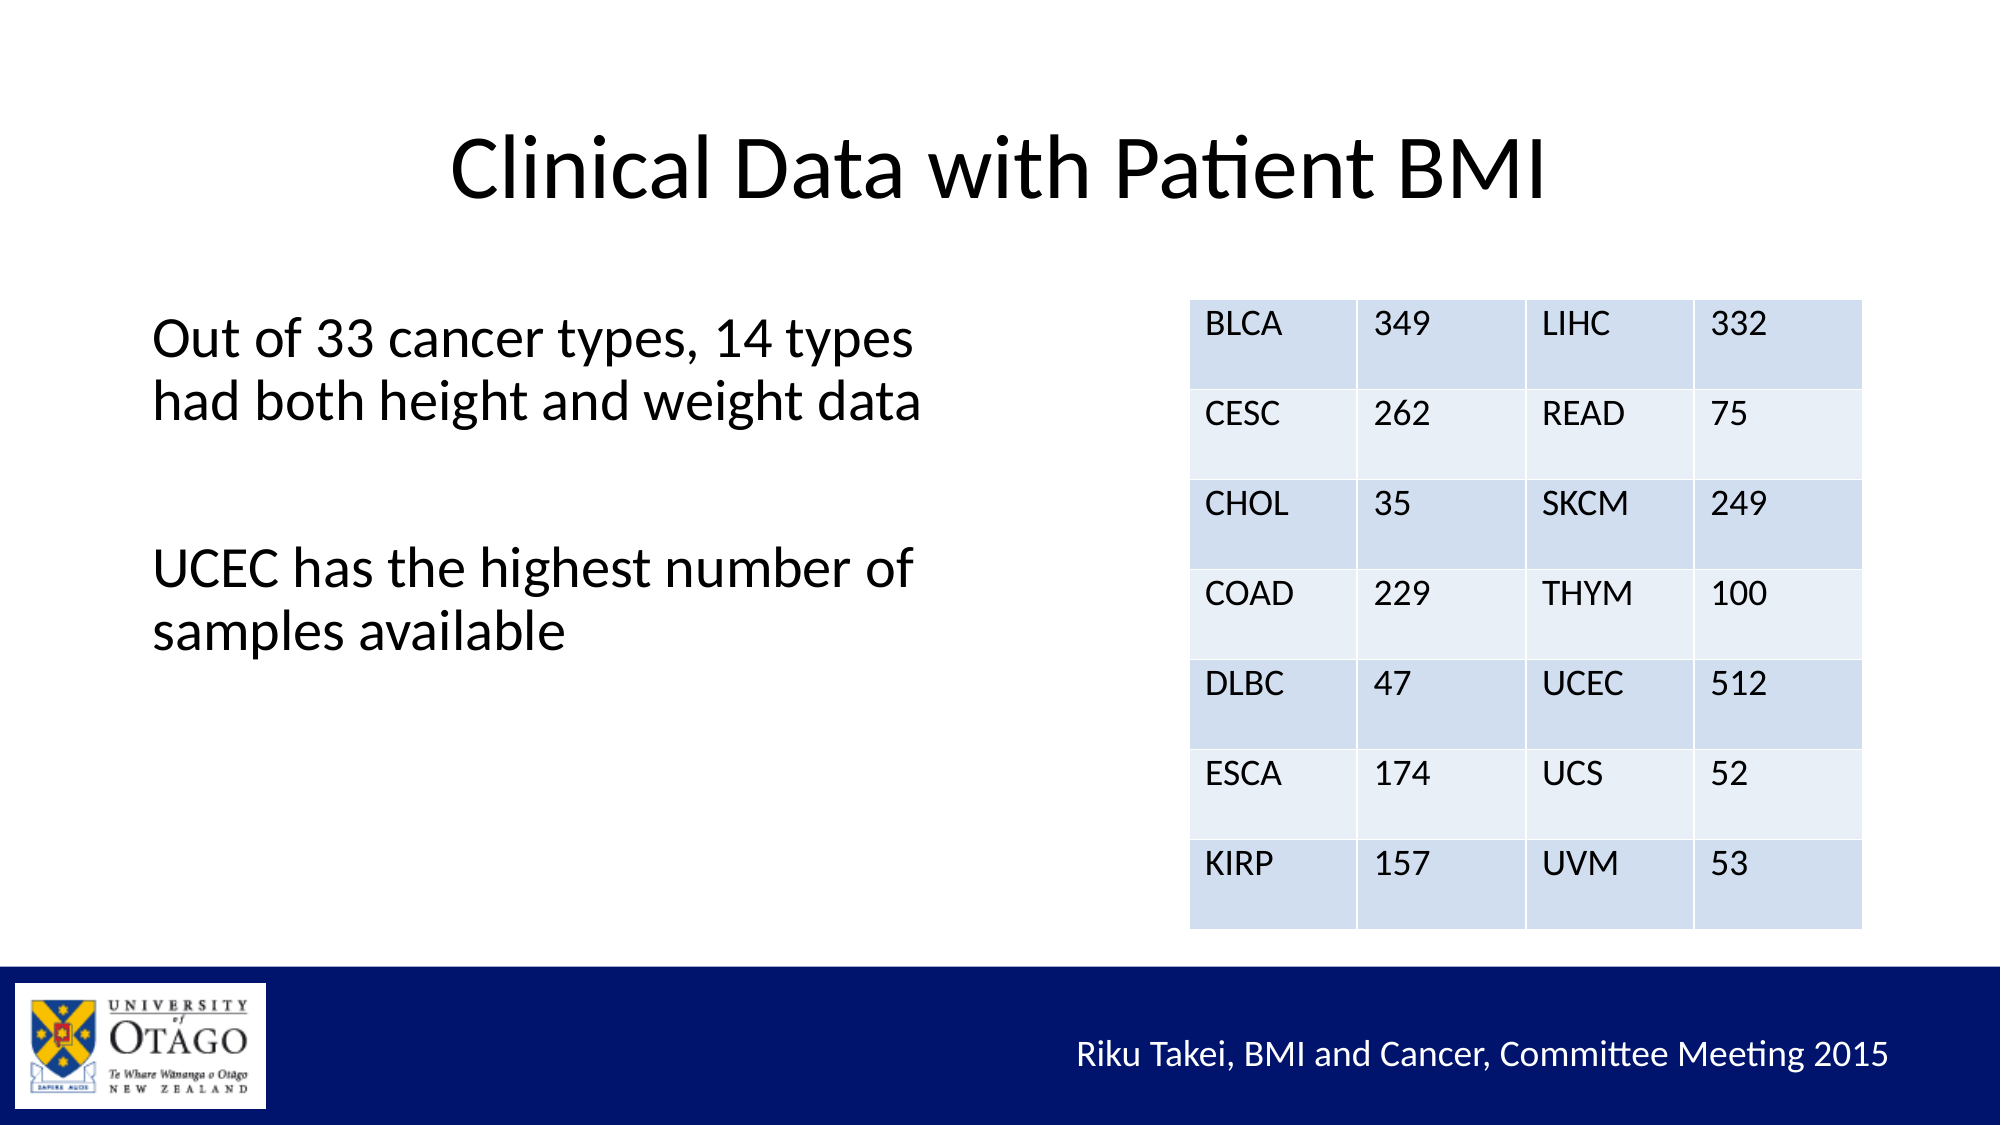

# Clinical Data with Patient BMI
Out of 33 cancer types, 14 types had both height and weight data

UCEC has the highest number of samples available
| BLCA | 349 | LIHC | 332 |
| --- | --- | --- | --- |
| CESC | 262 | READ | 75 |
| CHOL | 35 | SKCM | 249 |
| COAD | 229 | THYM | 100 |
| DLBC | 47 | UCEC | 512 |
| ESCA | 174 | UCS | 52 |
| KIRP | 157 | UVM | 53 |
Riku Takei, BMI and Cancer, Committee Meeting 2015